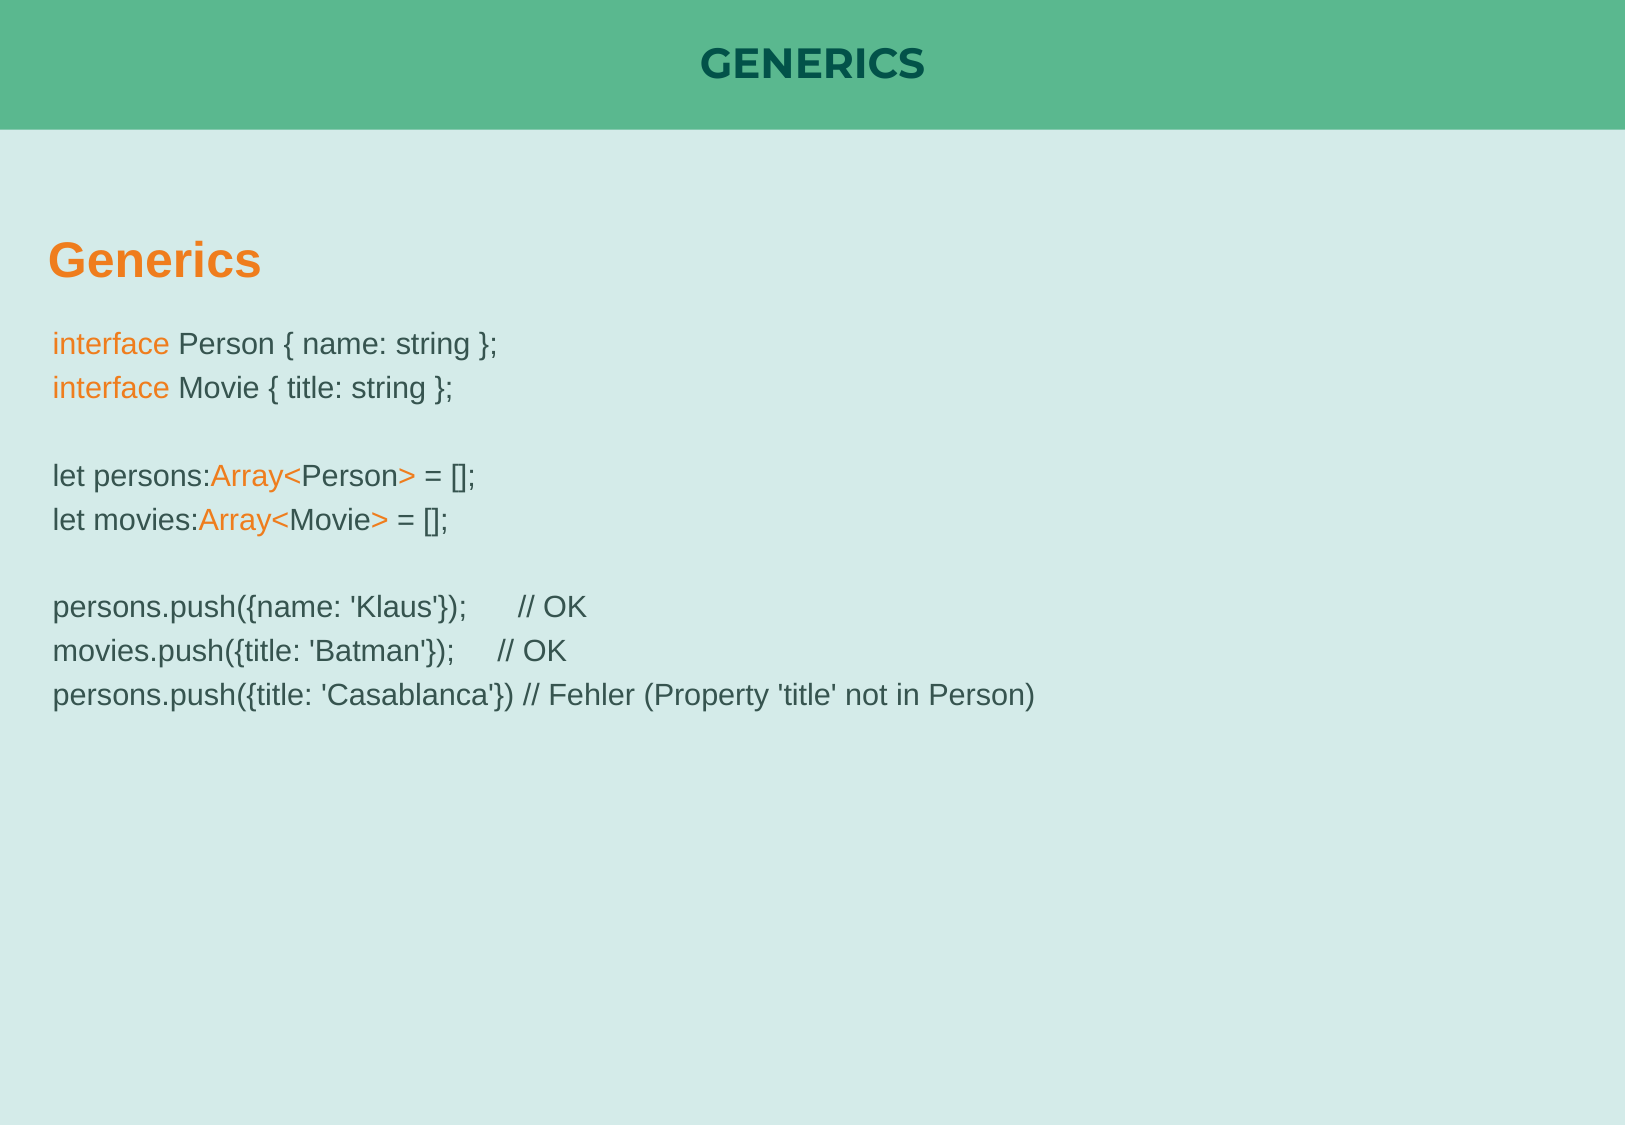

# Generics
Generics
interface Person { name: string };
interface Movie { title: string };

let persons:Array<Person> = [];
let movies:Array<Movie> = [];

persons.push({name: 'Klaus'});      // OK
movies.push({title: 'Batman'});     // OK
persons.push({title: 'Casablanca'}) // Fehler (Property 'title' not in Person)